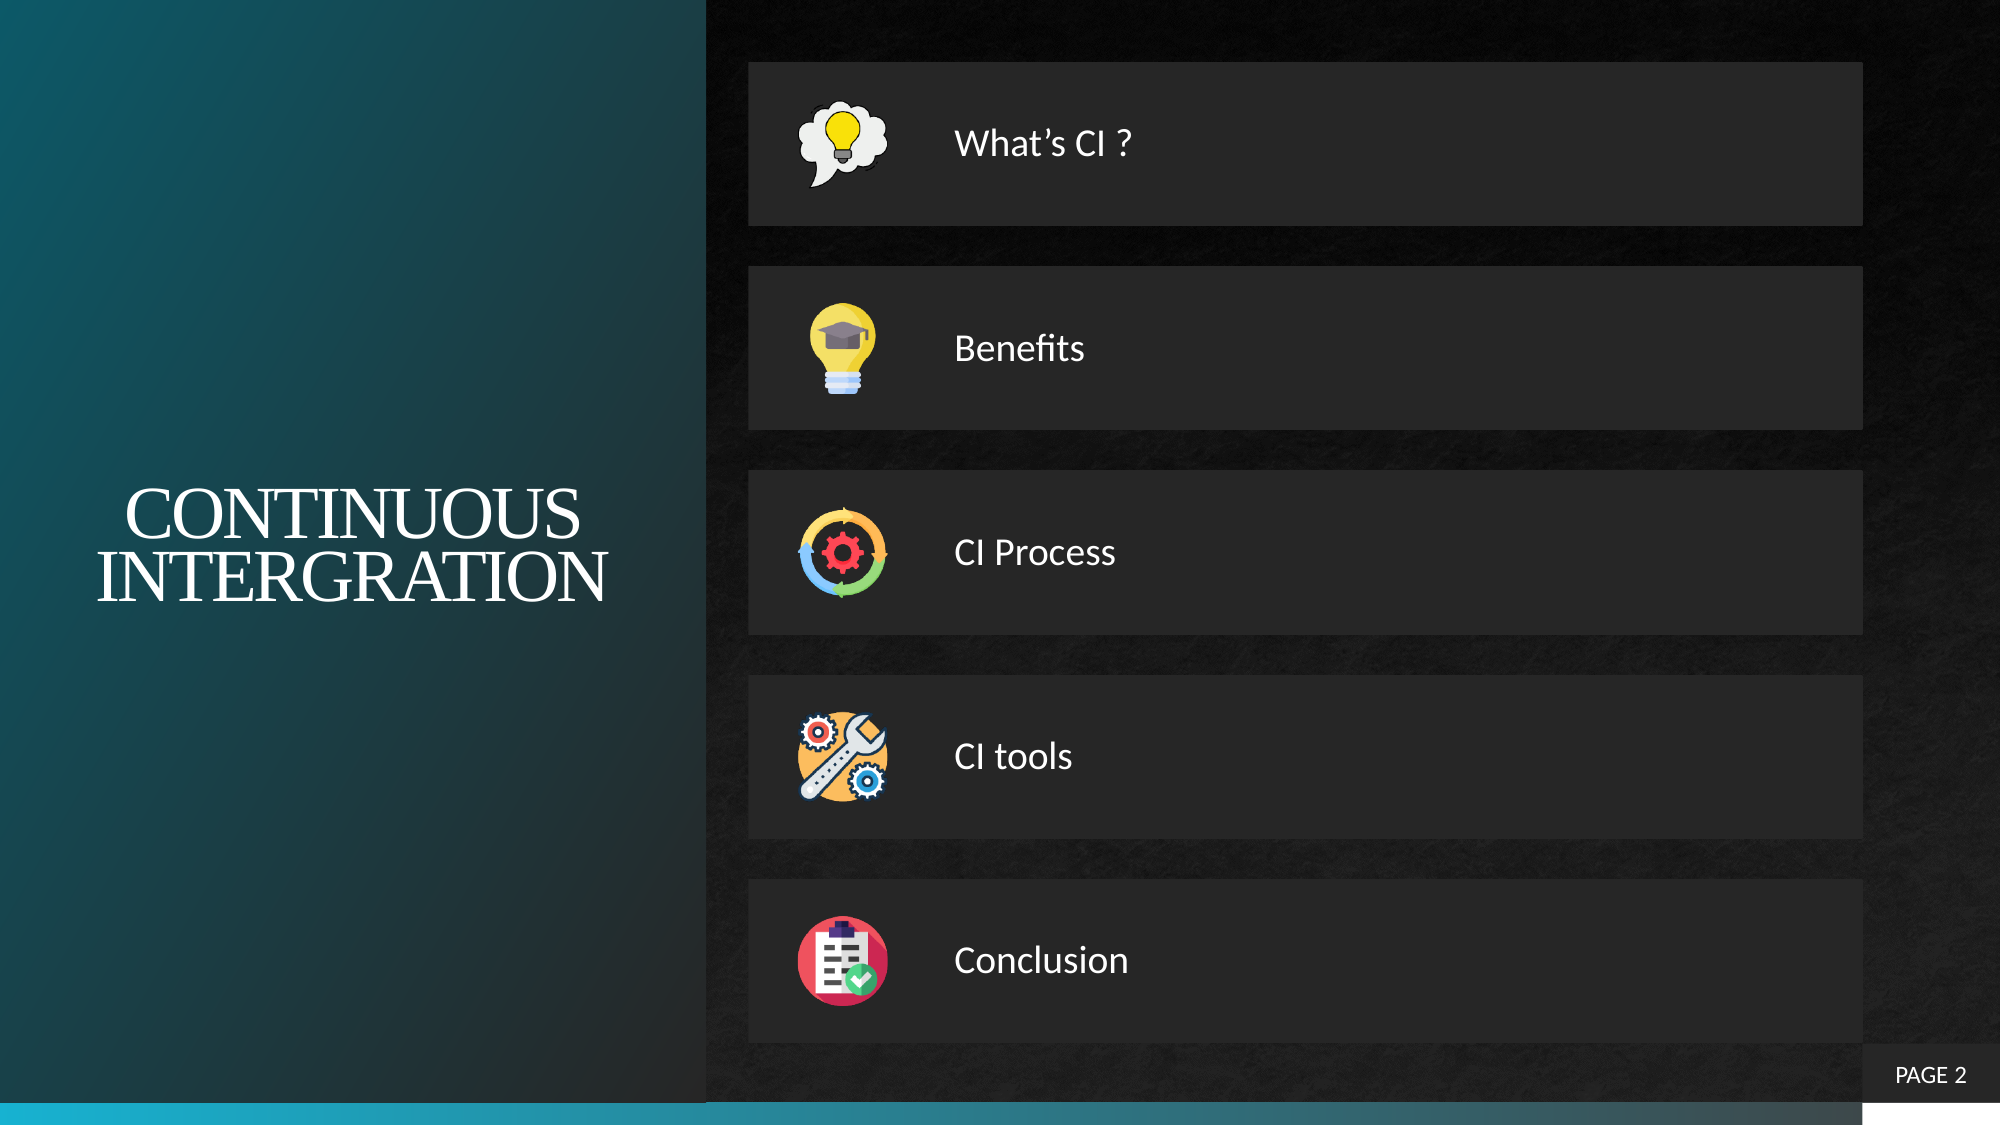

# CONTINUOUS INTERGRATION
What’s CI ?
Benefits
CI Process
CI tools
Conclusion
PAGE 2